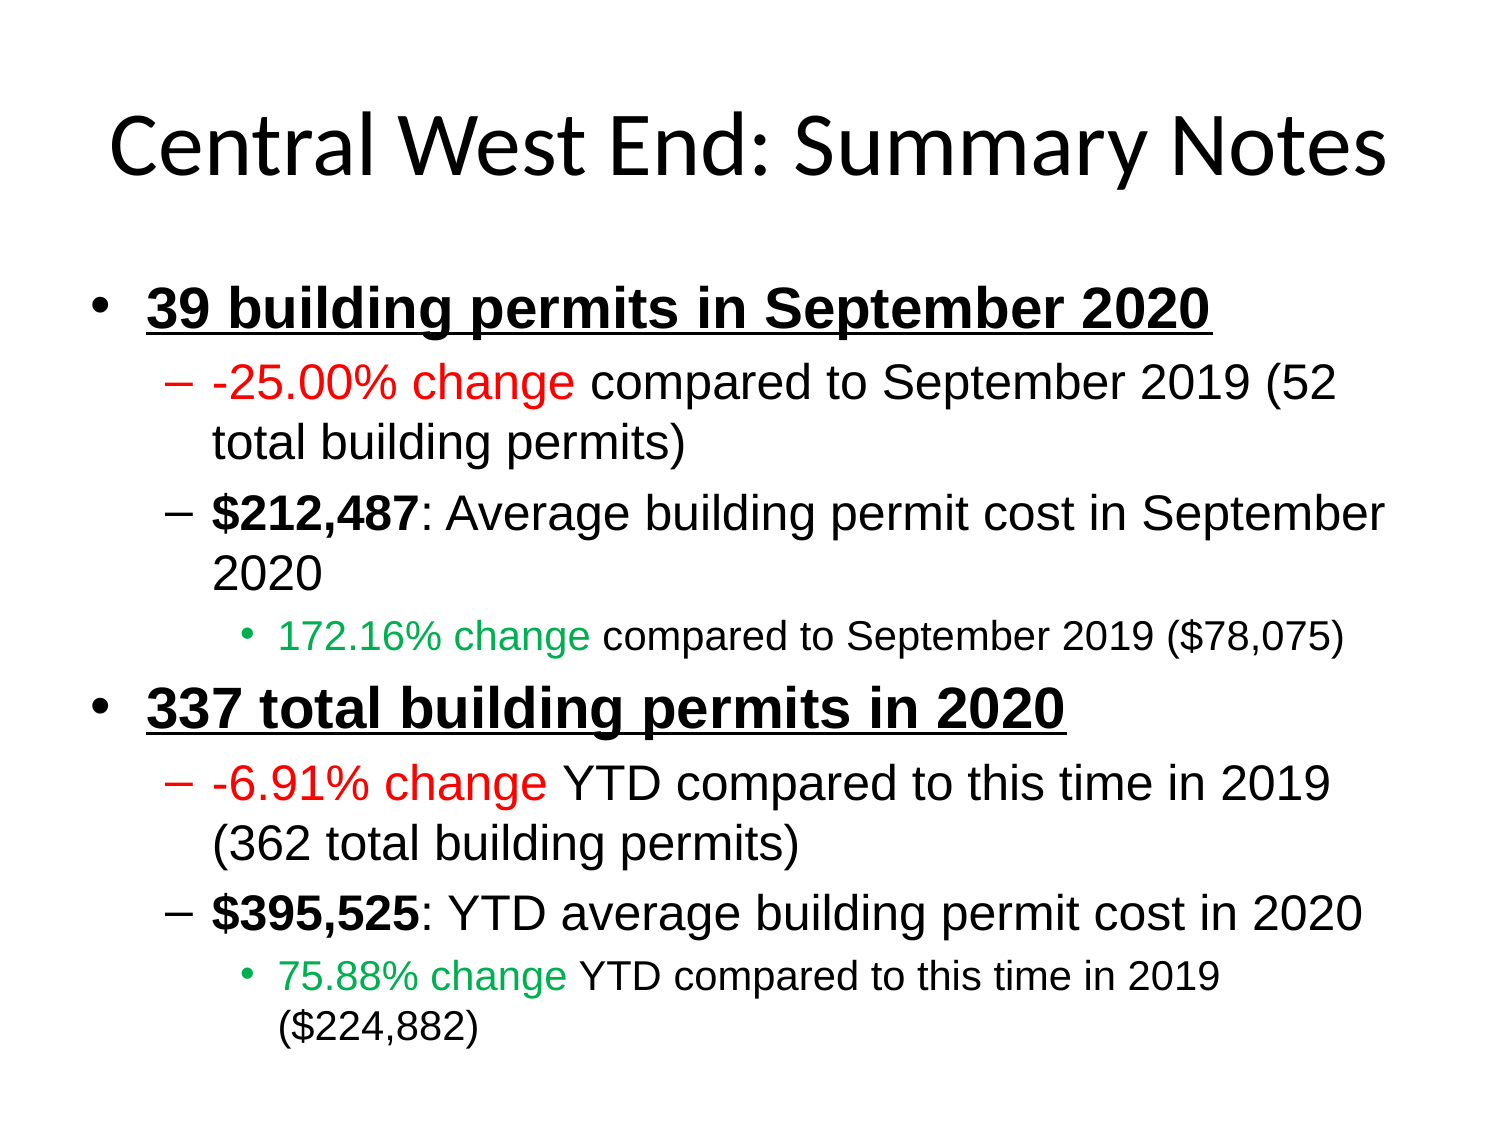

# Central West End: Summary Notes
39 building permits in September 2020
-25.00% change compared to September 2019 (52 total building permits)
$212,487: Average building permit cost in September 2020
172.16% change compared to September 2019 ($78,075)
337 total building permits in 2020
-6.91% change YTD compared to this time in 2019 (362 total building permits)
$395,525: YTD average building permit cost in 2020
75.88% change YTD compared to this time in 2019 ($224,882)